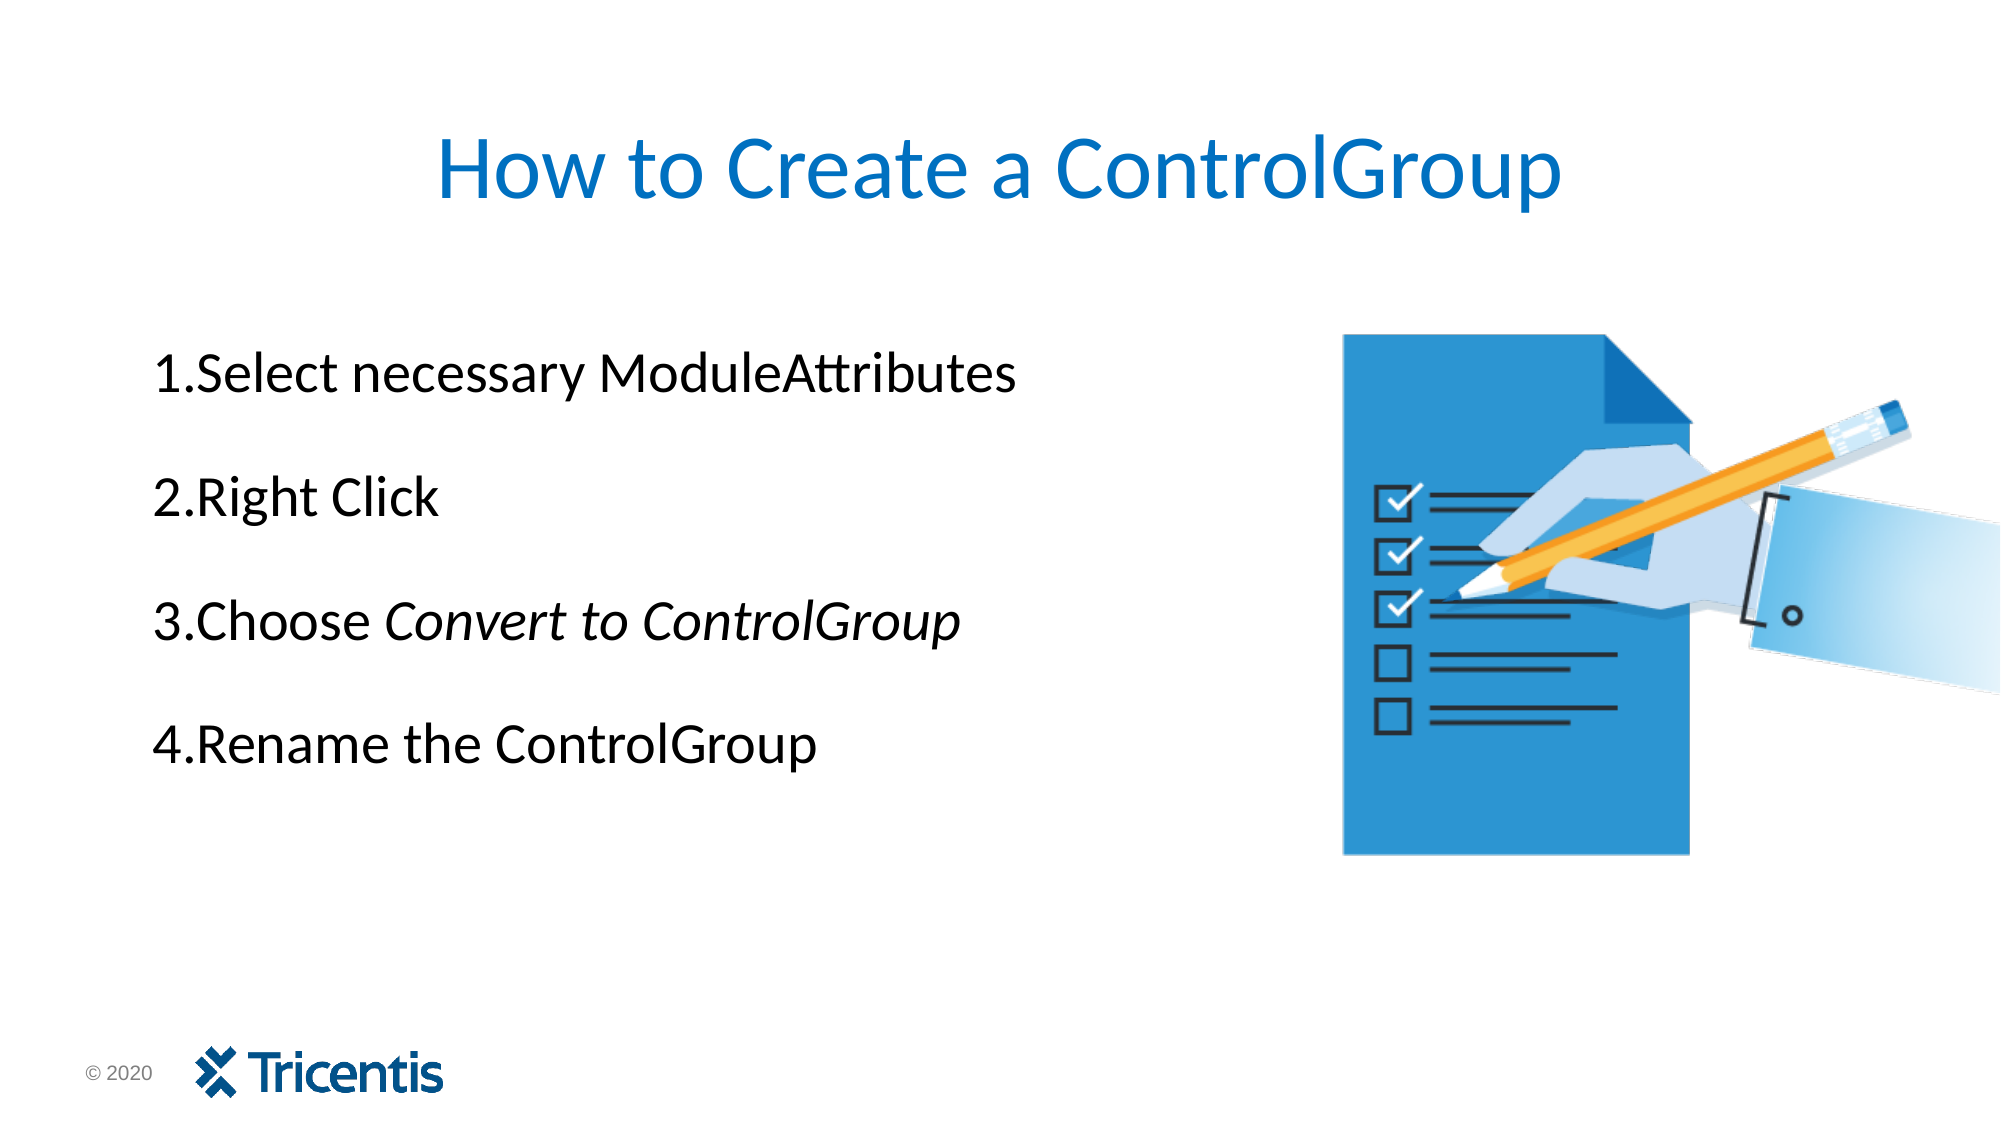

# How to Create a ControlGroup
Select necessary ModuleAttributes
Right Click
Choose Convert to ControlGroup
Rename the ControlGroup